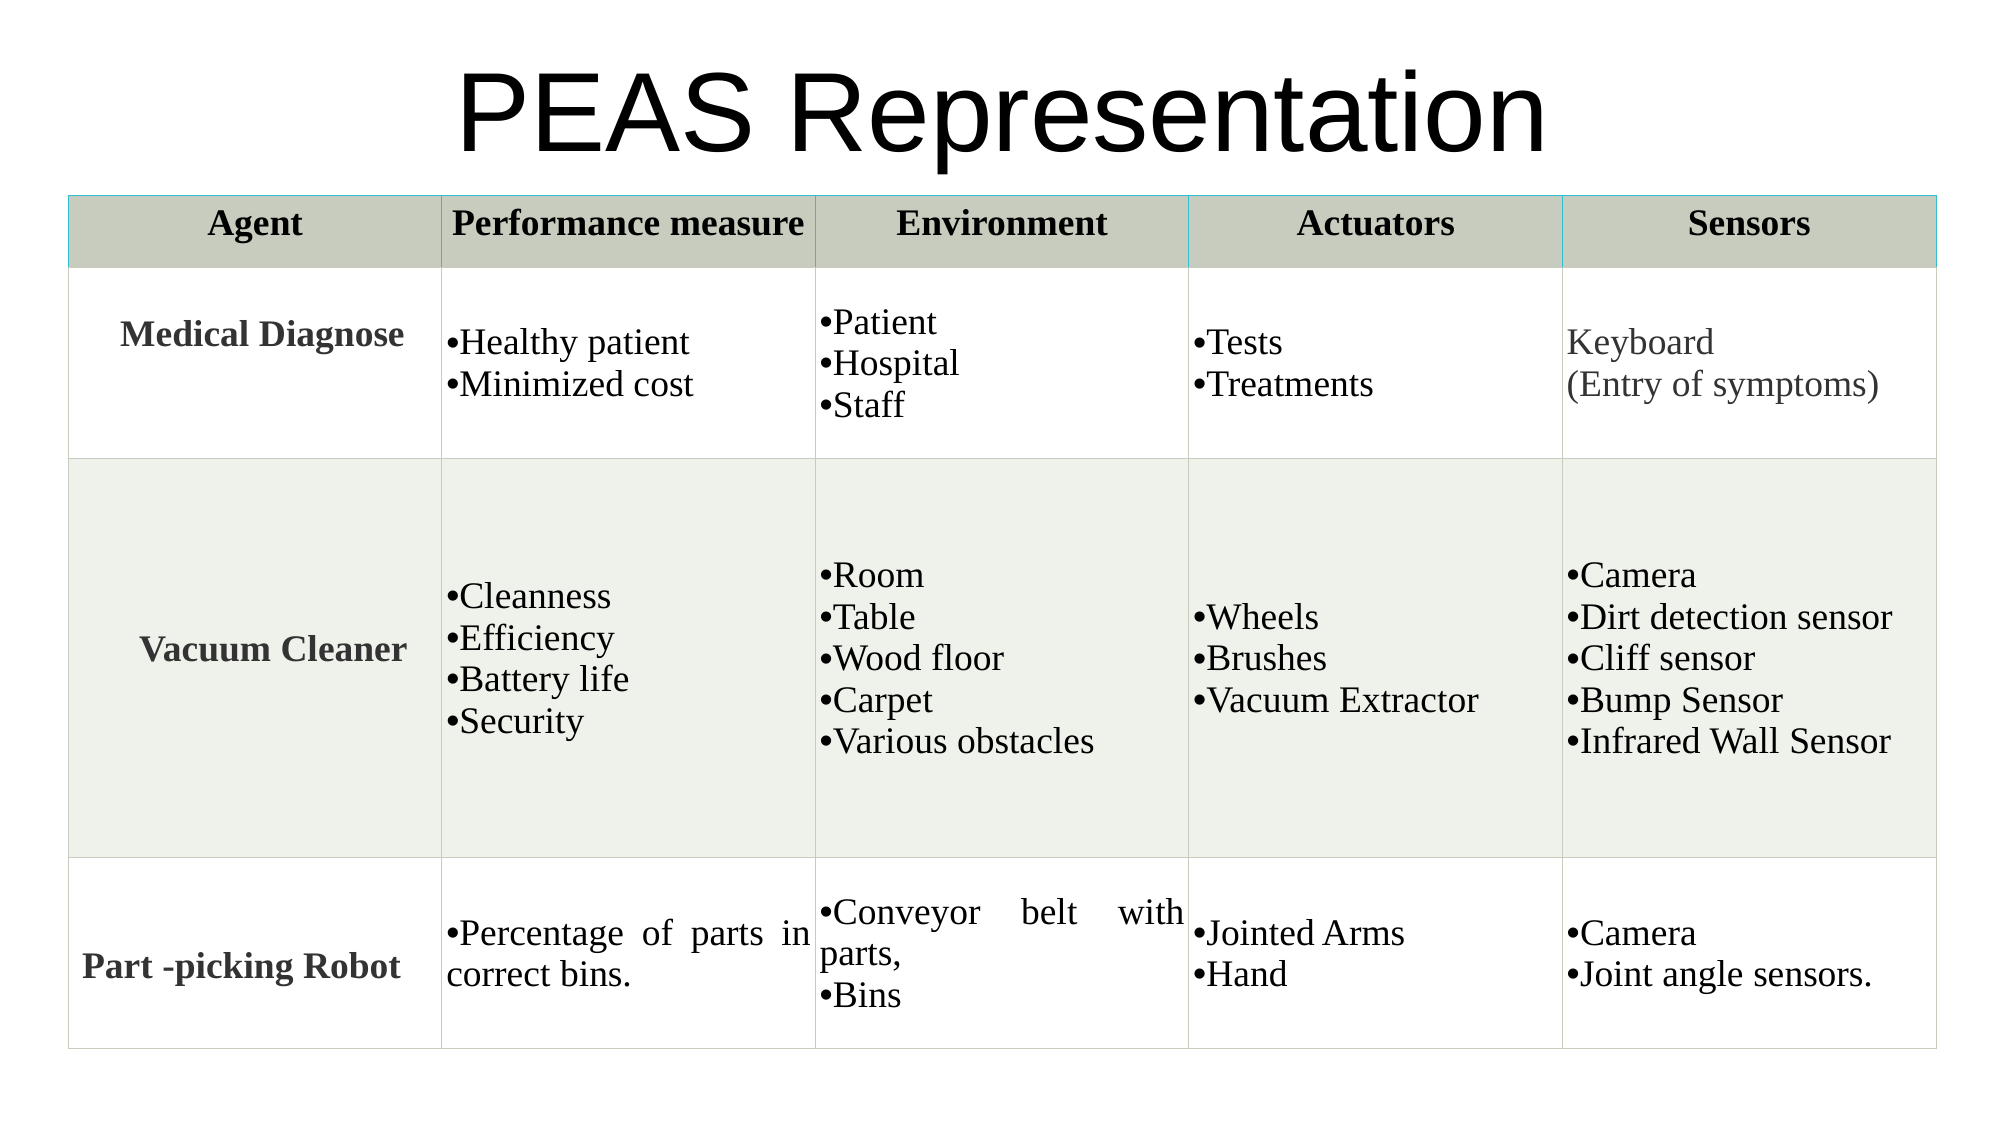

PEAS Representation
| Agent | Performance measure | Environment | Actuators | Sensors |
| --- | --- | --- | --- | --- |
| Medical Diagnose | Healthy patient Minimized cost | Patient Hospital Staff | Tests Treatments | Keyboard (Entry of symptoms) |
| Vacuum Cleaner | Cleanness Efficiency Battery life Security | Room Table Wood floor Carpet Various obstacles | Wheels Brushes Vacuum Extractor | Camera Dirt detection sensor Cliff sensor Bump Sensor Infrared Wall Sensor |
| Part -picking Robot | Percentage of parts in correct bins. | Conveyor belt with parts, Bins | Jointed Arms Hand | Camera Joint angle sensors. |